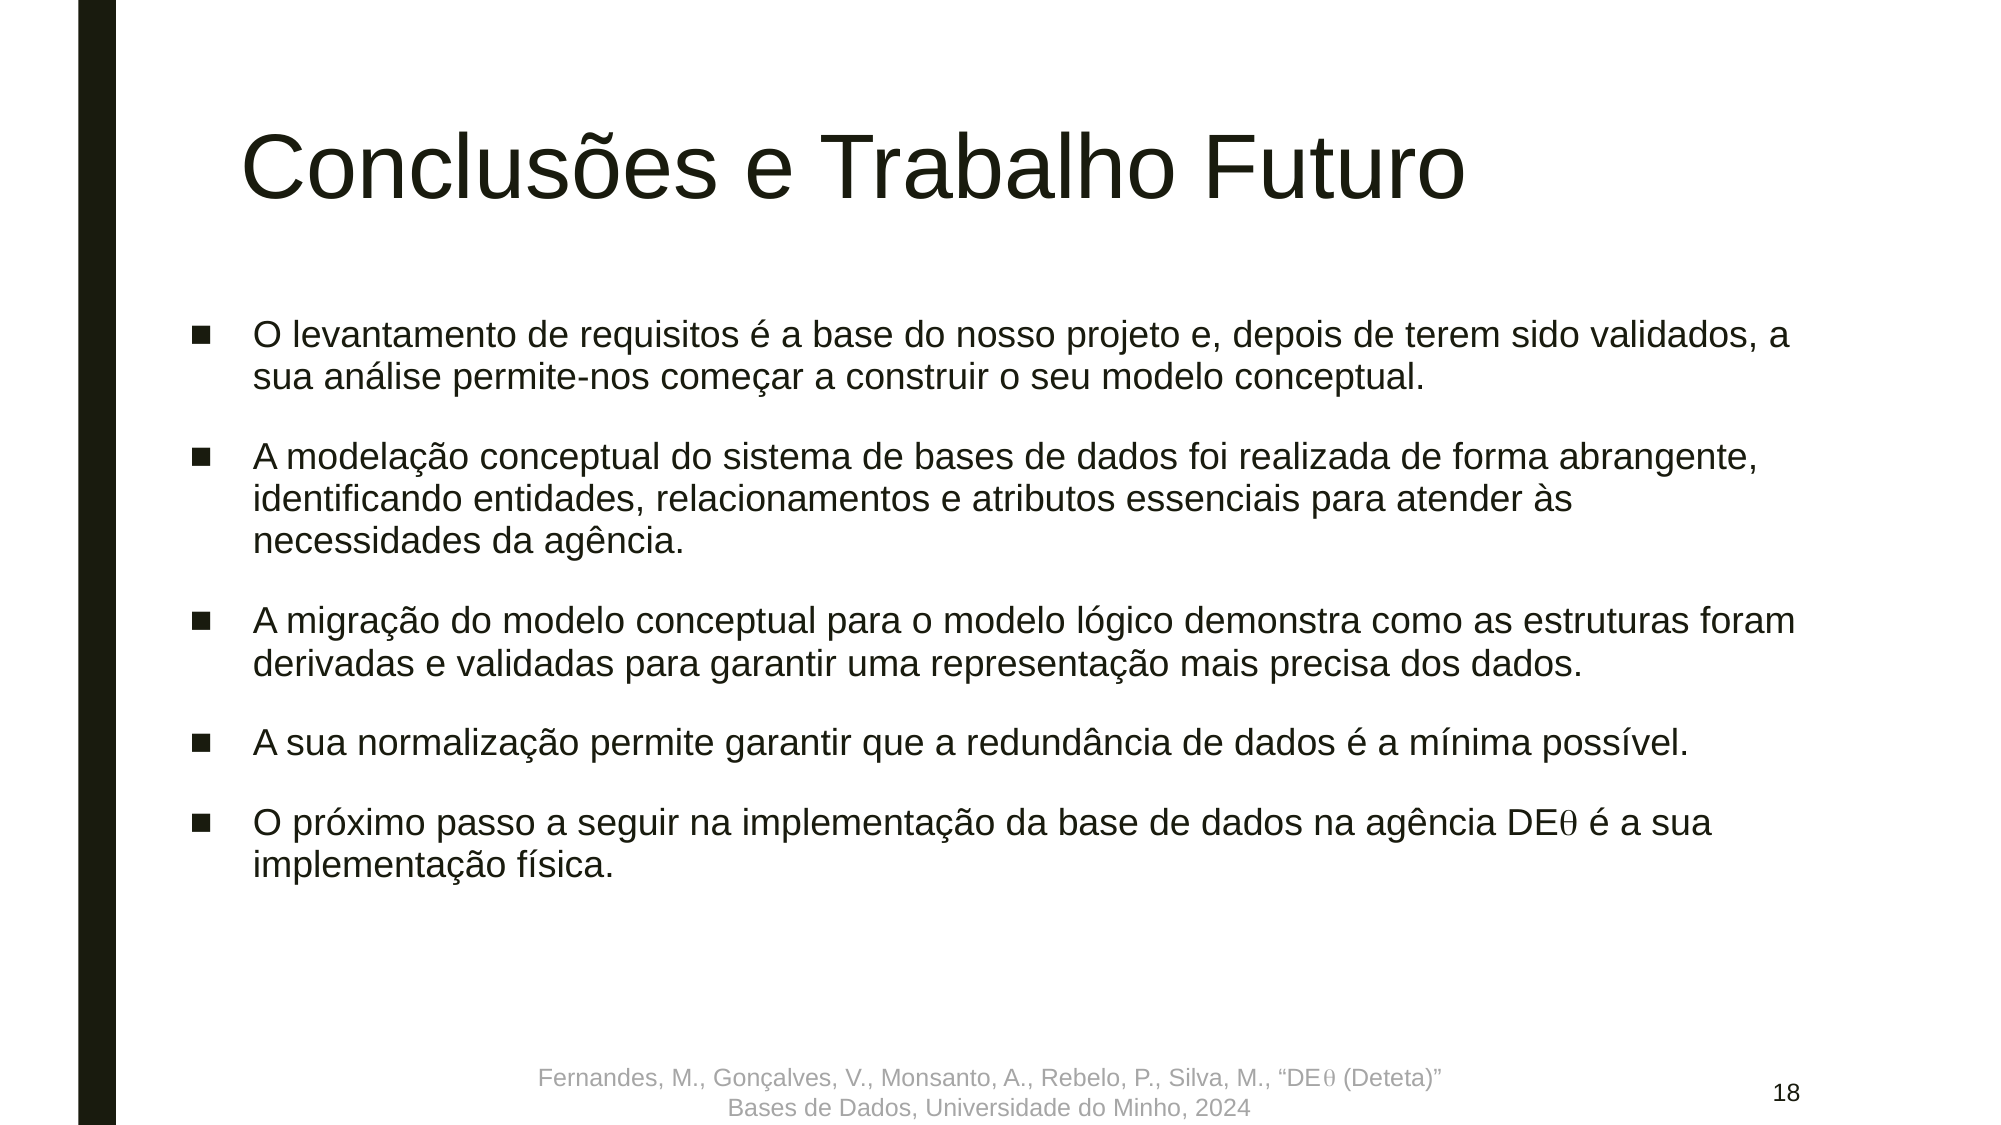

# Conclusões e Trabalho Futuro
O levantamento de requisitos é a base do nosso projeto e, depois de terem sido validados, a sua análise permite-nos começar a construir o seu modelo conceptual.
A modelação conceptual do sistema de bases de dados foi realizada de forma abrangente, identificando entidades, relacionamentos e atributos essenciais para atender às necessidades da agência.
A migração do modelo conceptual para o modelo lógico demonstra como as estruturas foram derivadas e validadas para garantir uma representação mais precisa dos dados.
A sua normalização permite garantir que a redundância de dados é a mínima possível.
O próximo passo a seguir na implementação da base de dados na agência DEθ é a sua implementação física.
Fernandes, M., Gonçalves, V., Monsanto, A., Rebelo, P., Silva, M., “DEθ (Deteta)”
Bases de Dados, Universidade do Minho, 2024
18